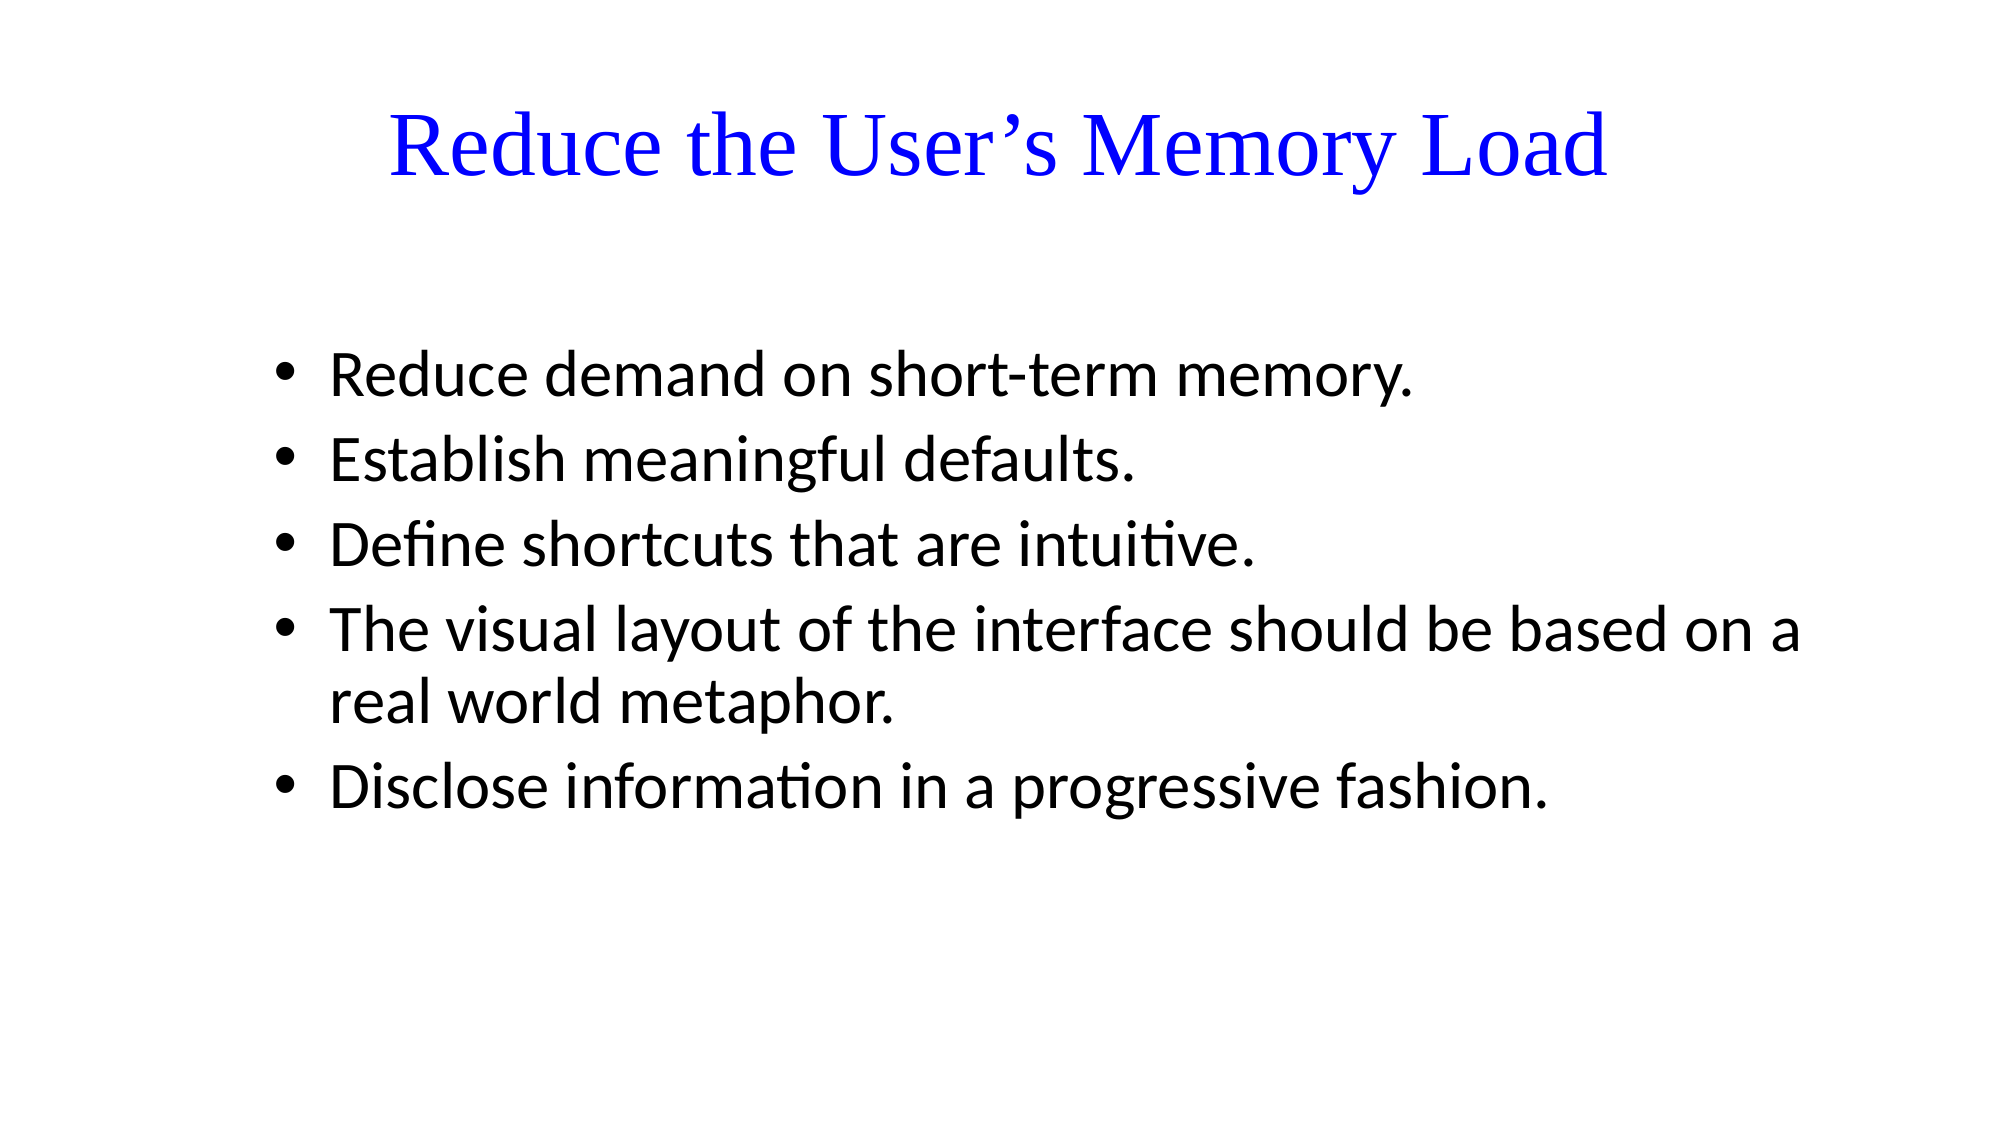

# Reduce the User’s Memory Load
Reduce demand on short-term memory.
Establish meaningful defaults.
Define shortcuts that are intuitive.
The visual layout of the interface should be based on a real world metaphor.
Disclose information in a progressive fashion.